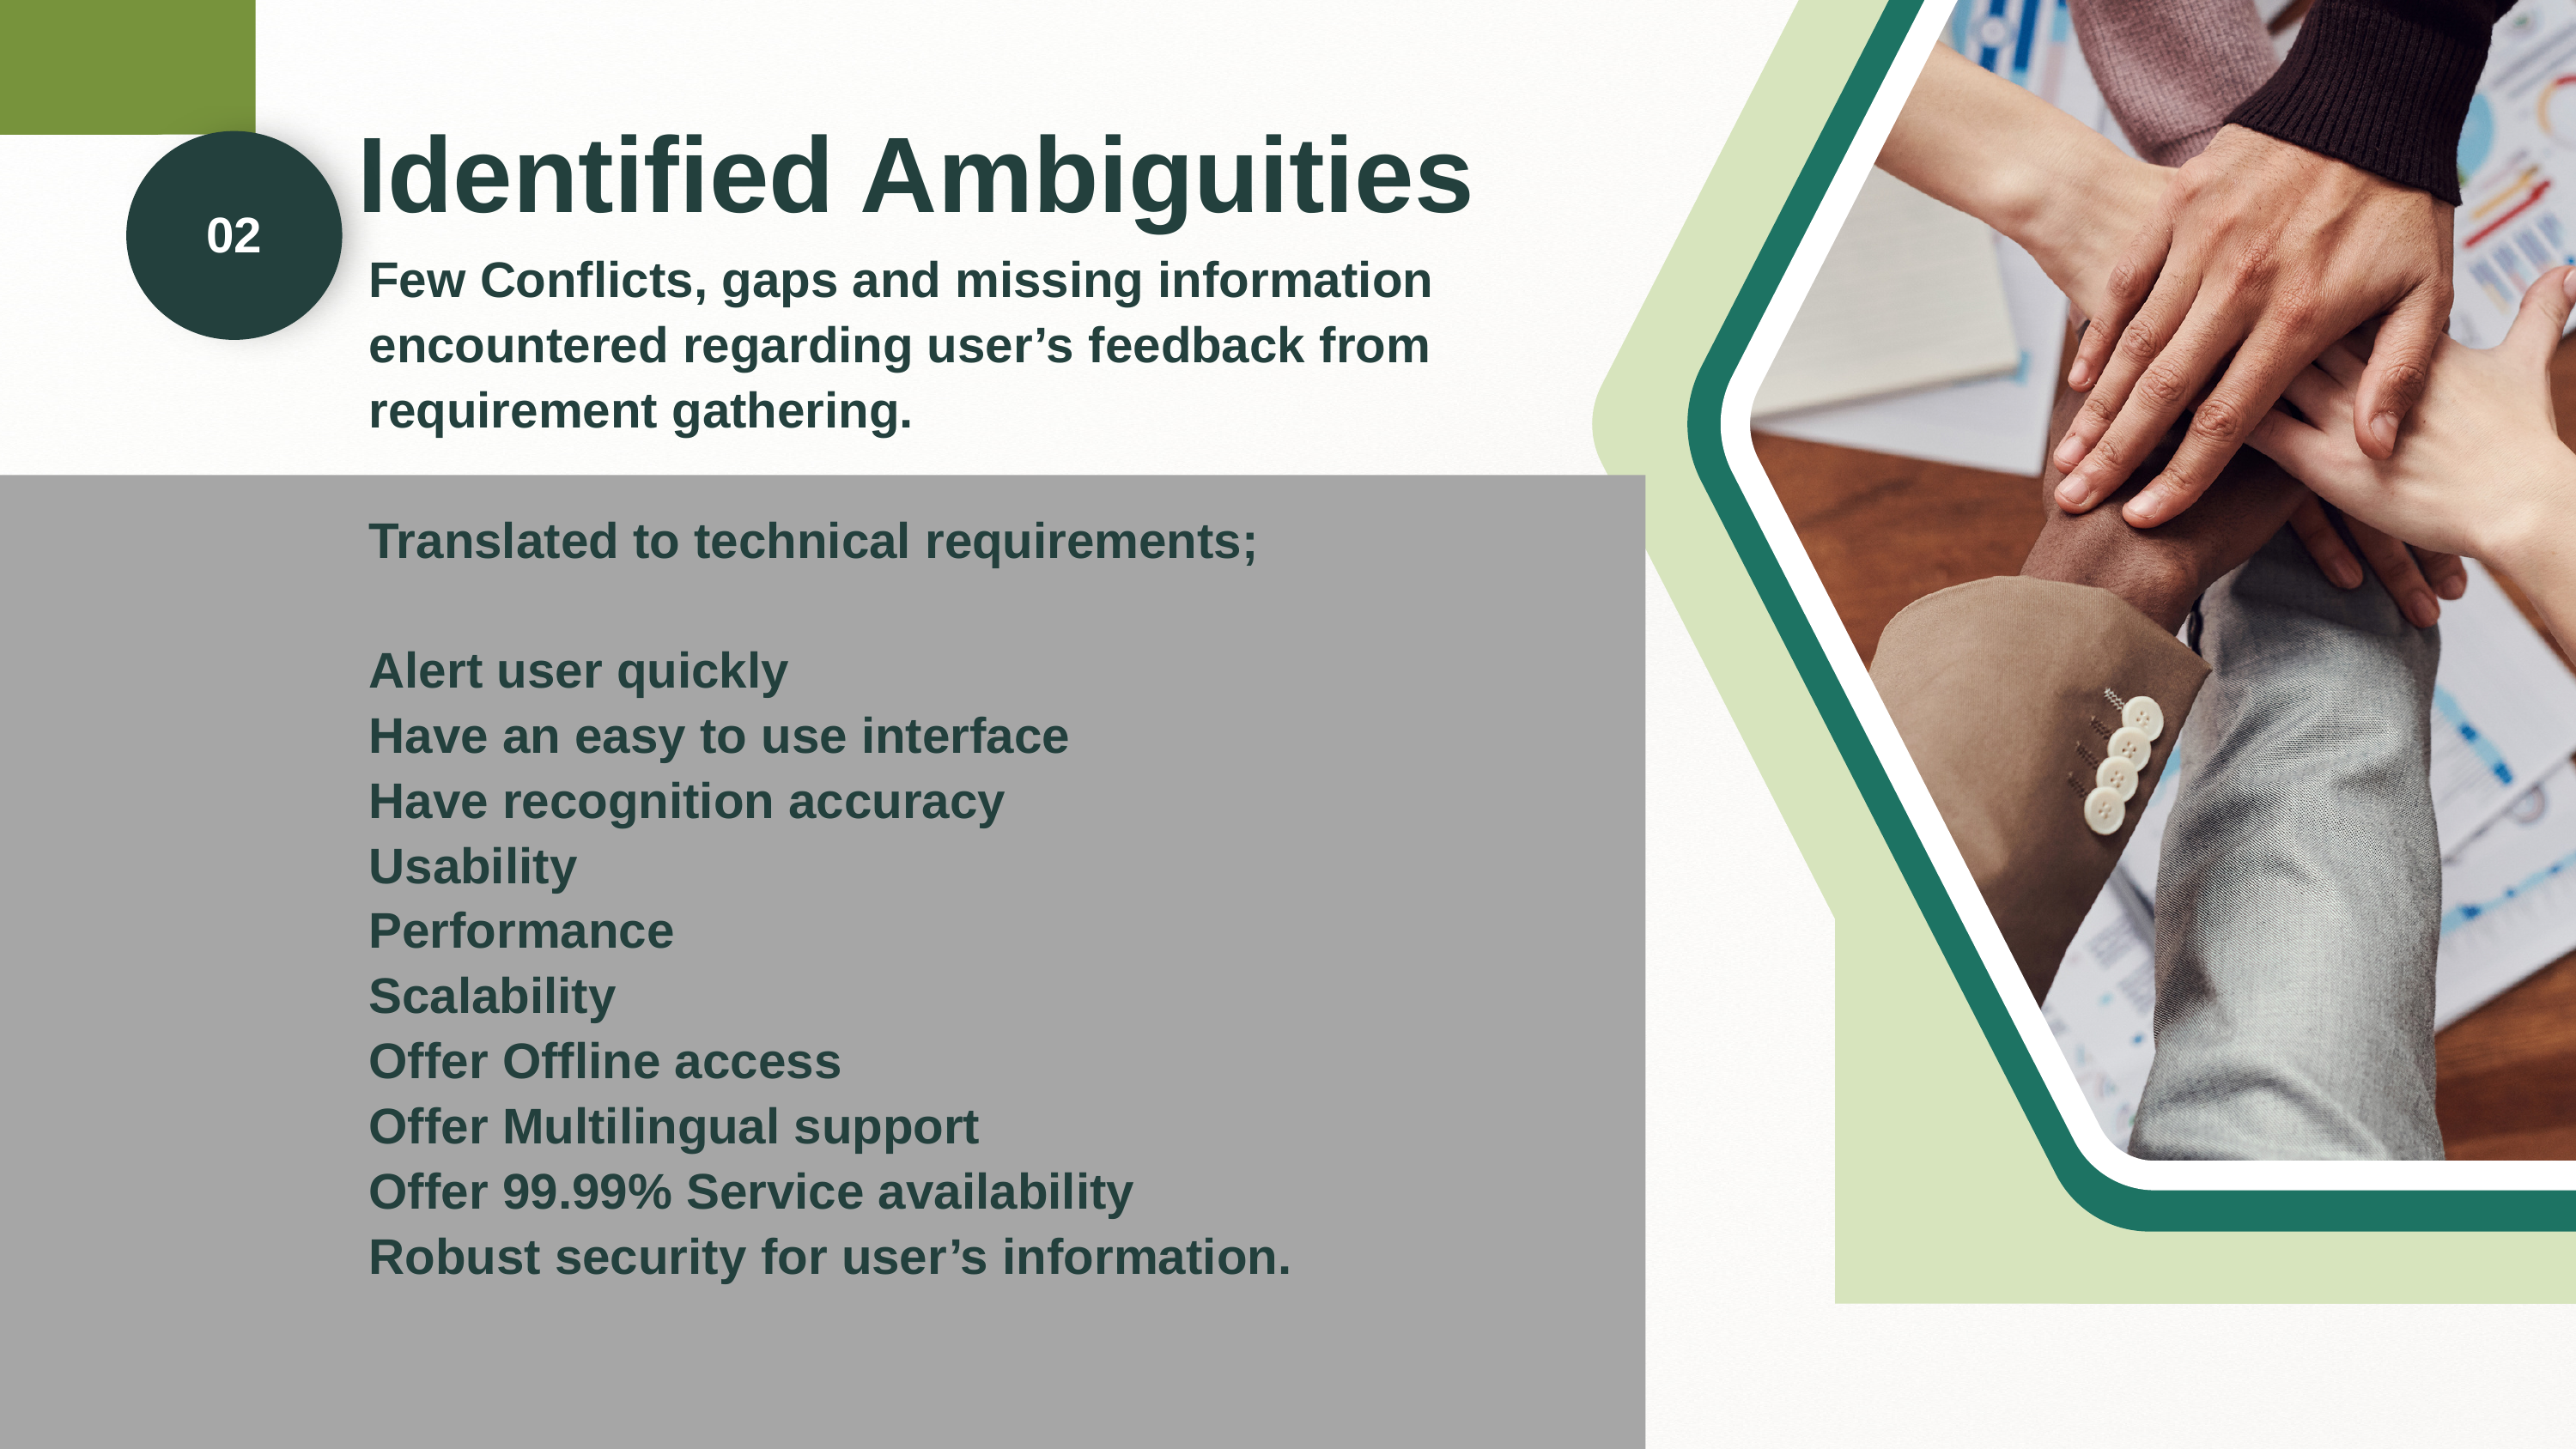

02
Identified Ambiguities
Few Conflicts, gaps and missing information encountered regarding user’s feedback from requirement gathering.

Translated to technical requirements;

Alert user quickly
Have an easy to use interface
Have recognition accuracy
Usability
Performance
Scalability
Offer Offline access
Offer Multilingual support
Offer 99.99% Service availability
Robust security for user’s information.